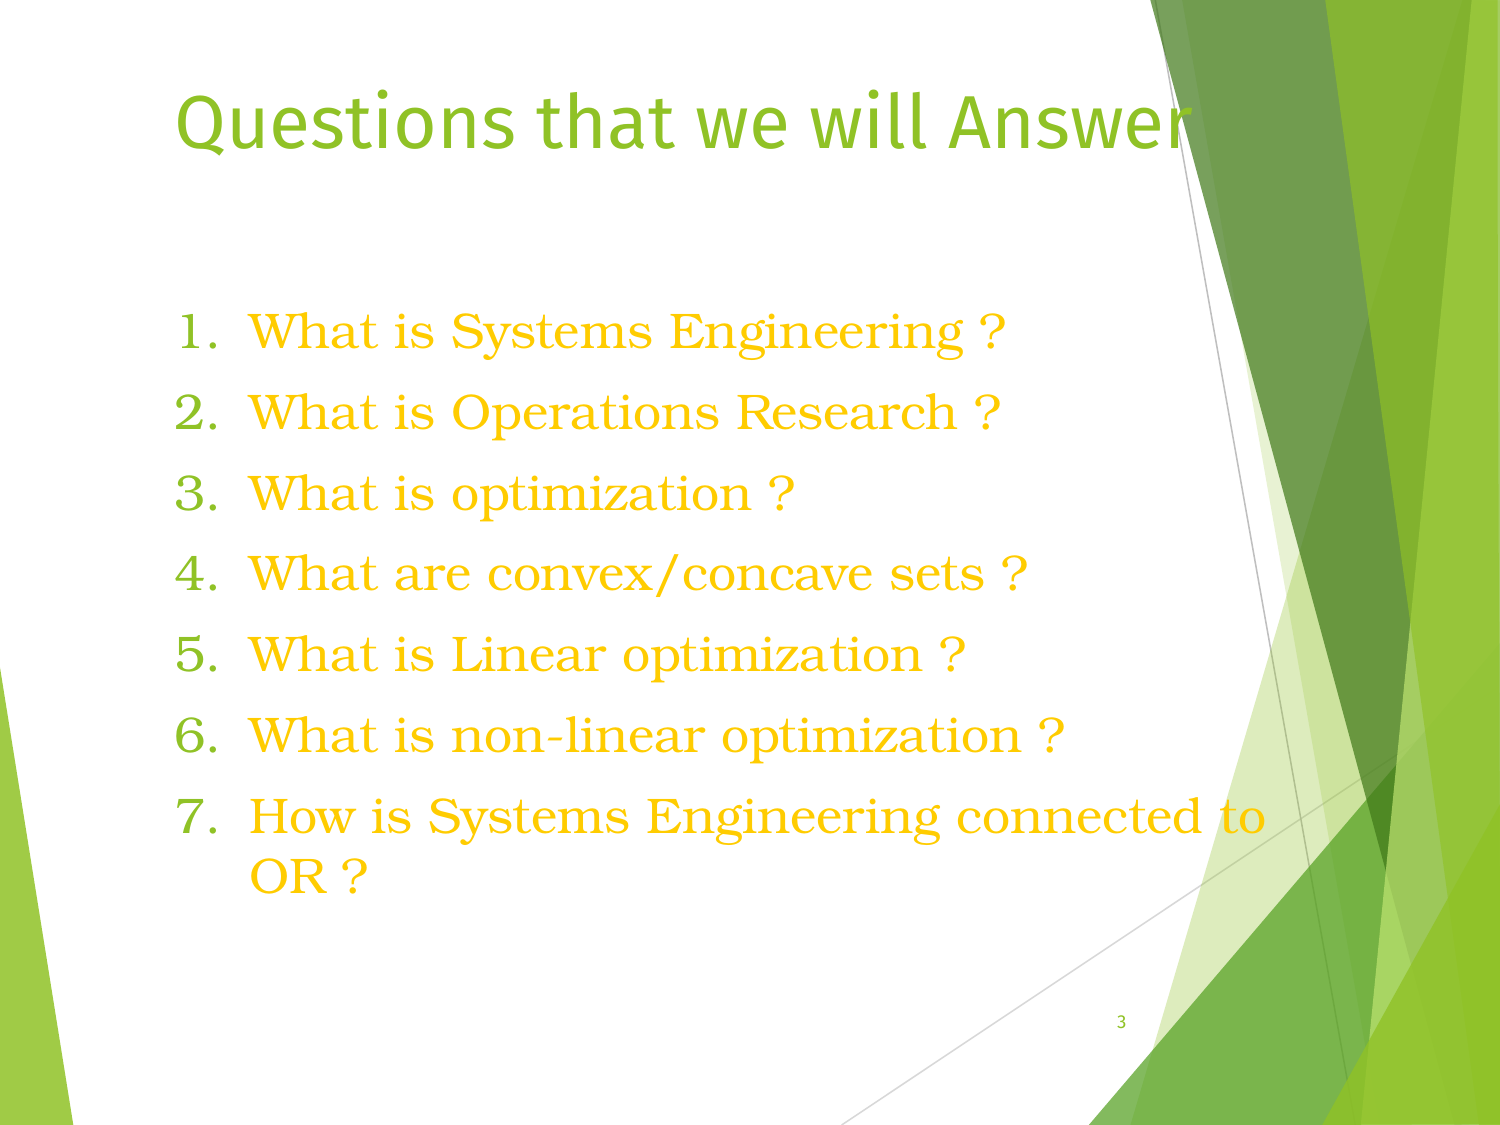

# Questions that we will Answer
What is Systems Engineering ?
What is Operations Research ?
What is optimization ?
What are convex/concave sets ?
What is Linear optimization ?
What is non-linear optimization ?
How is Systems Engineering connected to OR ?

3